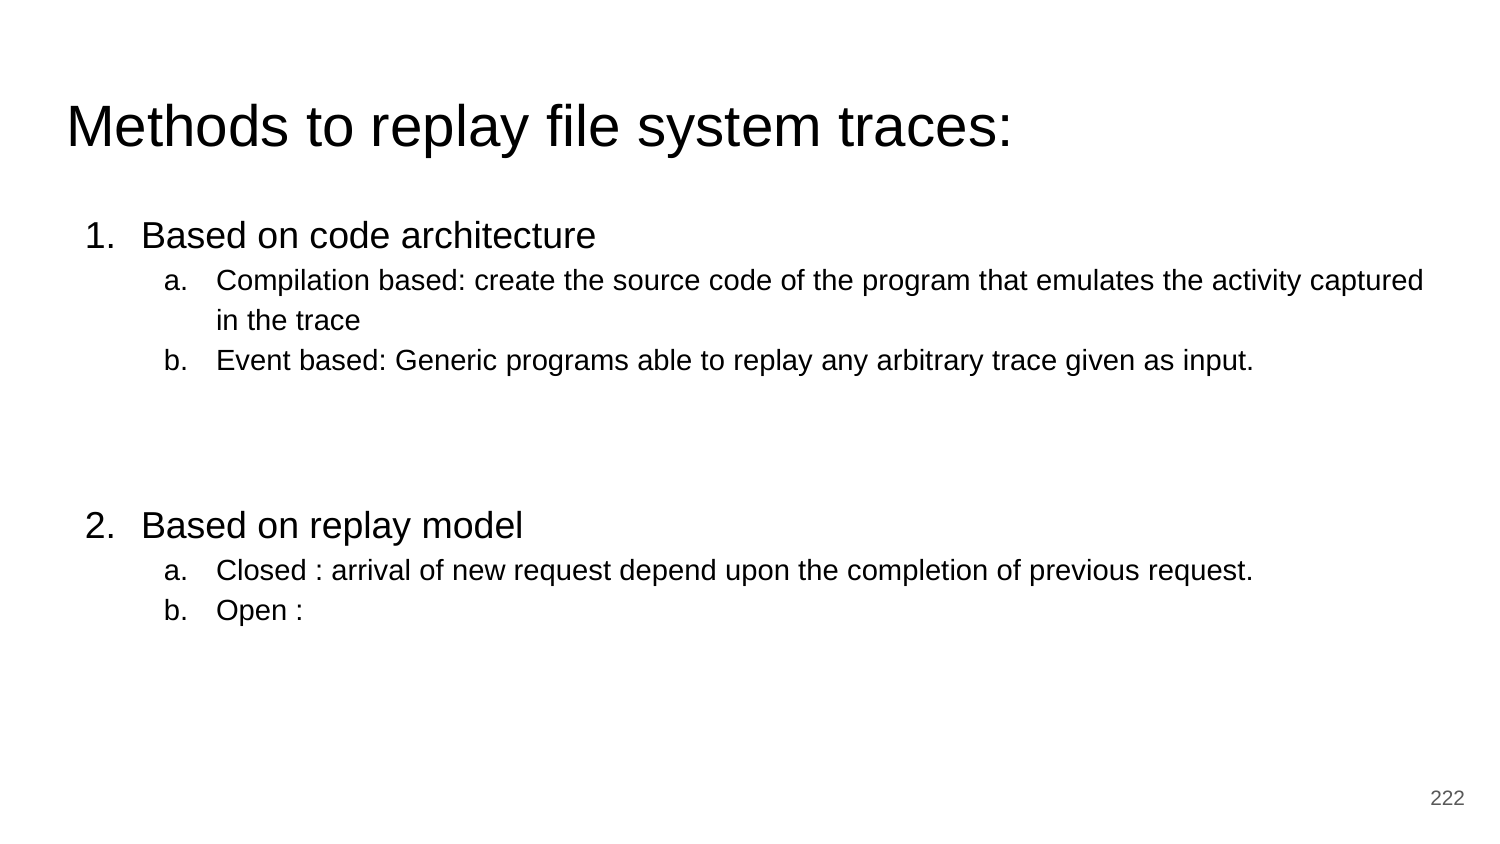

# Methods to replay file system traces:
Based on code architecture
Compilation based: create the source code of the program that emulates the activity captured in the trace
Event based: Generic programs able to replay any arbitrary trace given as input.

Based on replay model
Closed : arrival of new request depend upon the completion of previous request.
Open :
222